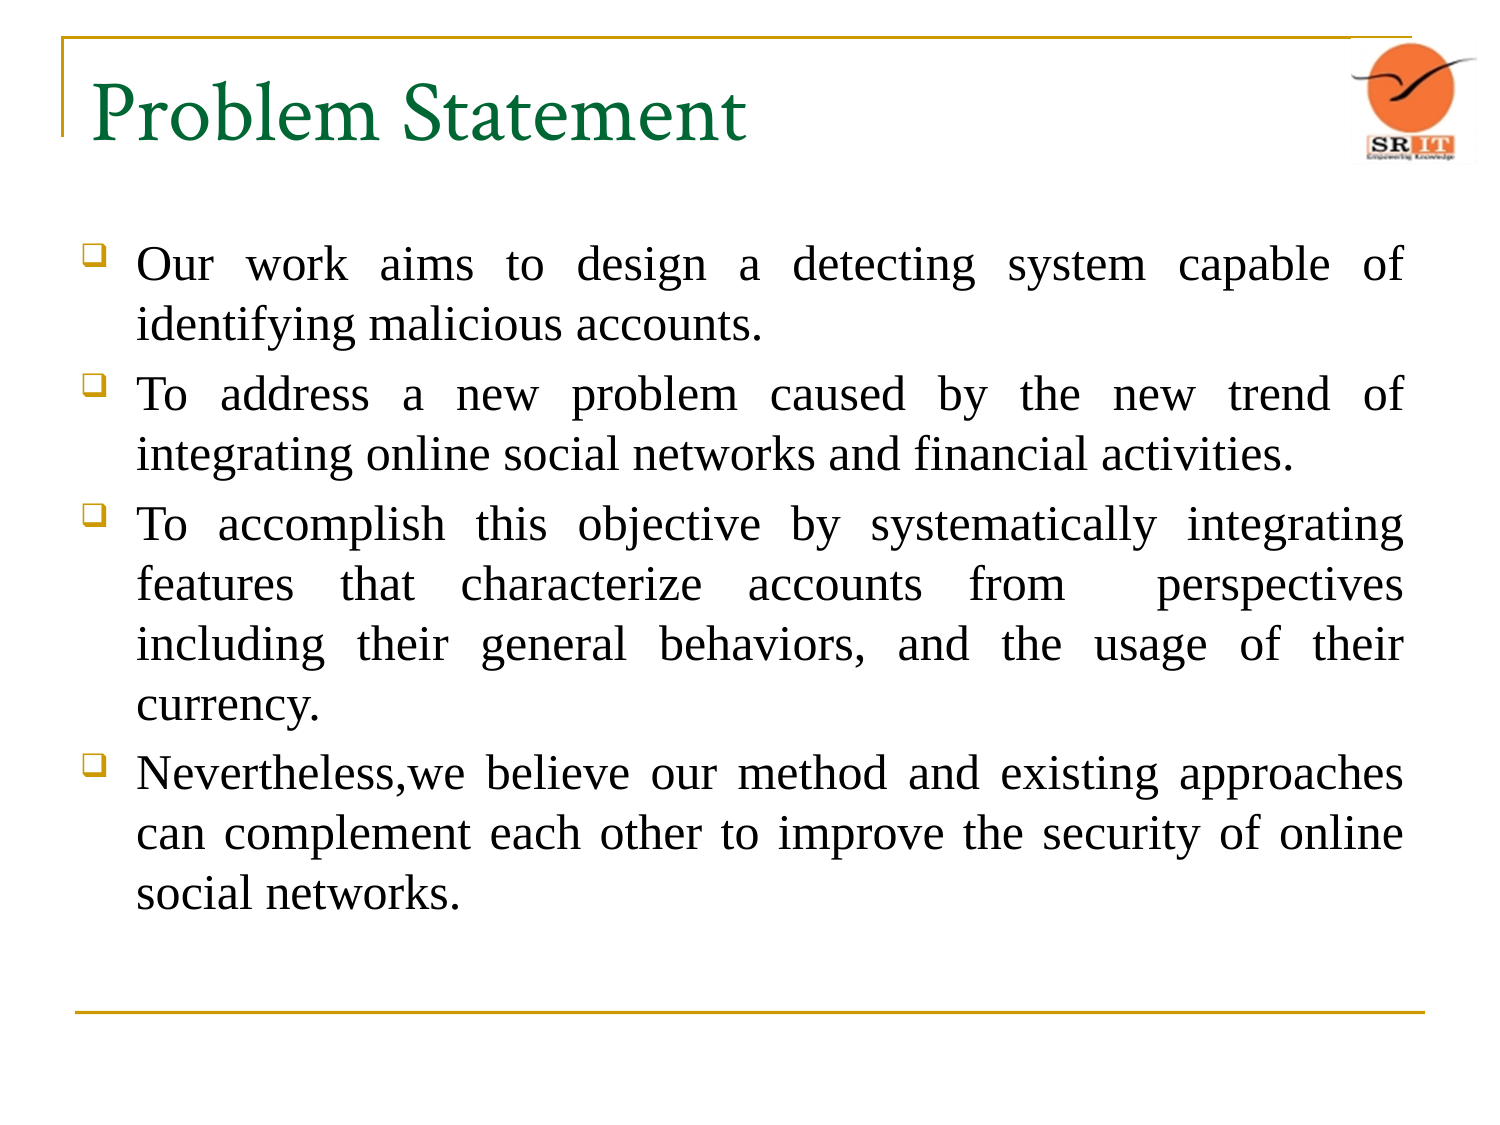

# Problem Statement
Our work aims to design a detecting system capable of identifying malicious accounts.
To address a new problem caused by the new trend of integrating online social networks and financial activities.
To accomplish this objective by systematically integrating features that characterize accounts from  perspectives including their general behaviors, and the usage of their currency.
Nevertheless,we believe our method and existing approaches can complement each other to improve the security of online social networks.